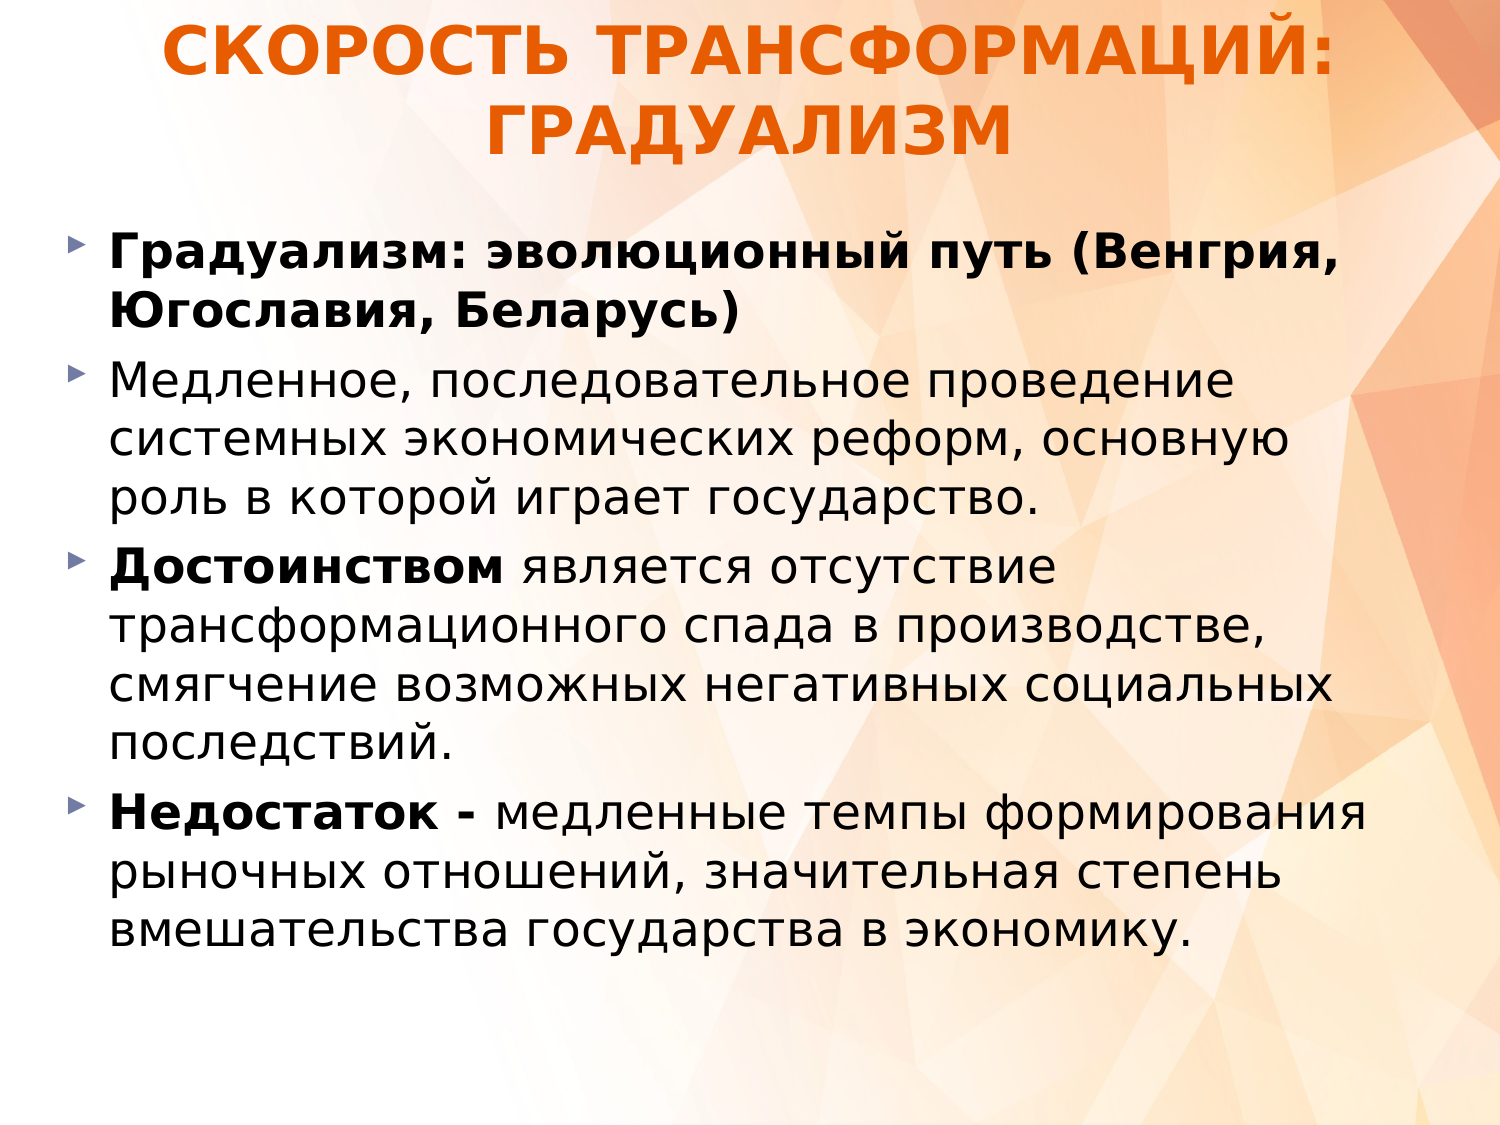

# СКОРОСТЬ ТРАНСФОРМАЦИЙ: ГРАДУАЛИЗМ
Градуализм: эволюционный путь (Венгрия, Югославия, Беларусь)
Медленное, последовательное проведение системных экономических реформ, основную роль в которой играет государство.
Достоинством является отсутствие трансформационного спада в производстве, смягчение возможных негативных социальных последствий.
Недостаток - медленные темпы формирования рыночных отношений, значительная степень вмешательства государства в экономику.